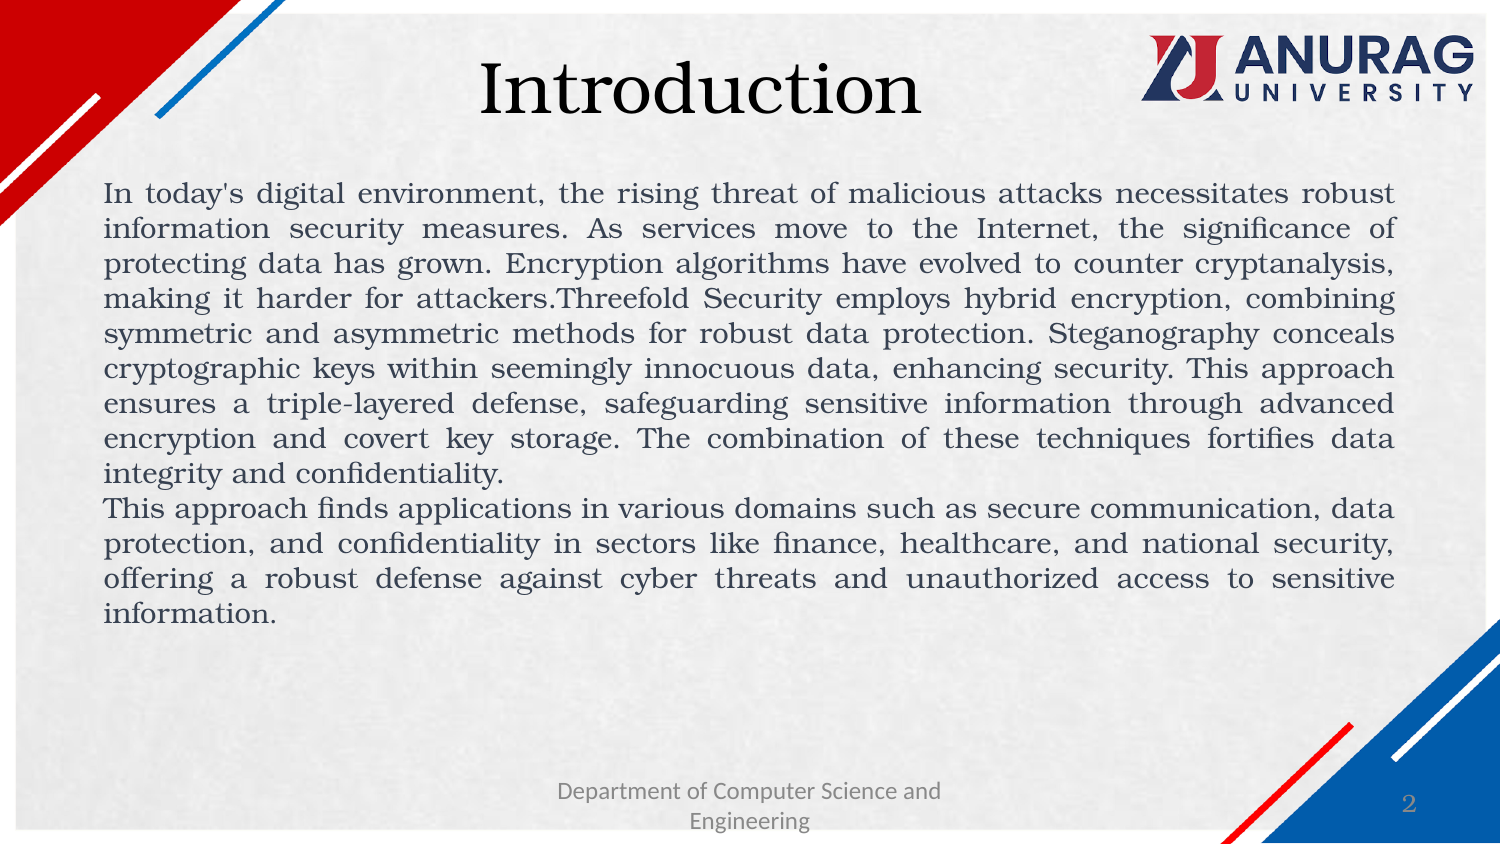

# Introduction
In today's digital environment, the rising threat of malicious attacks necessitates robust information security measures. As services move to the Internet, the significance of protecting data has grown. Encryption algorithms have evolved to counter cryptanalysis, making it harder for attackers.Threefold Security employs hybrid encryption, combining symmetric and asymmetric methods for robust data protection. Steganography conceals cryptographic keys within seemingly innocuous data, enhancing security. This approach ensures a triple-layered defense, safeguarding sensitive information through advanced encryption and covert key storage. The combination of these techniques fortifies data integrity and confidentiality.
This approach finds applications in various domains such as secure communication, data protection, and confidentiality in sectors like finance, healthcare, and national security, offering a robust defense against cyber threats and unauthorized access to sensitive information.
Department of Computer Science and Engineering
2